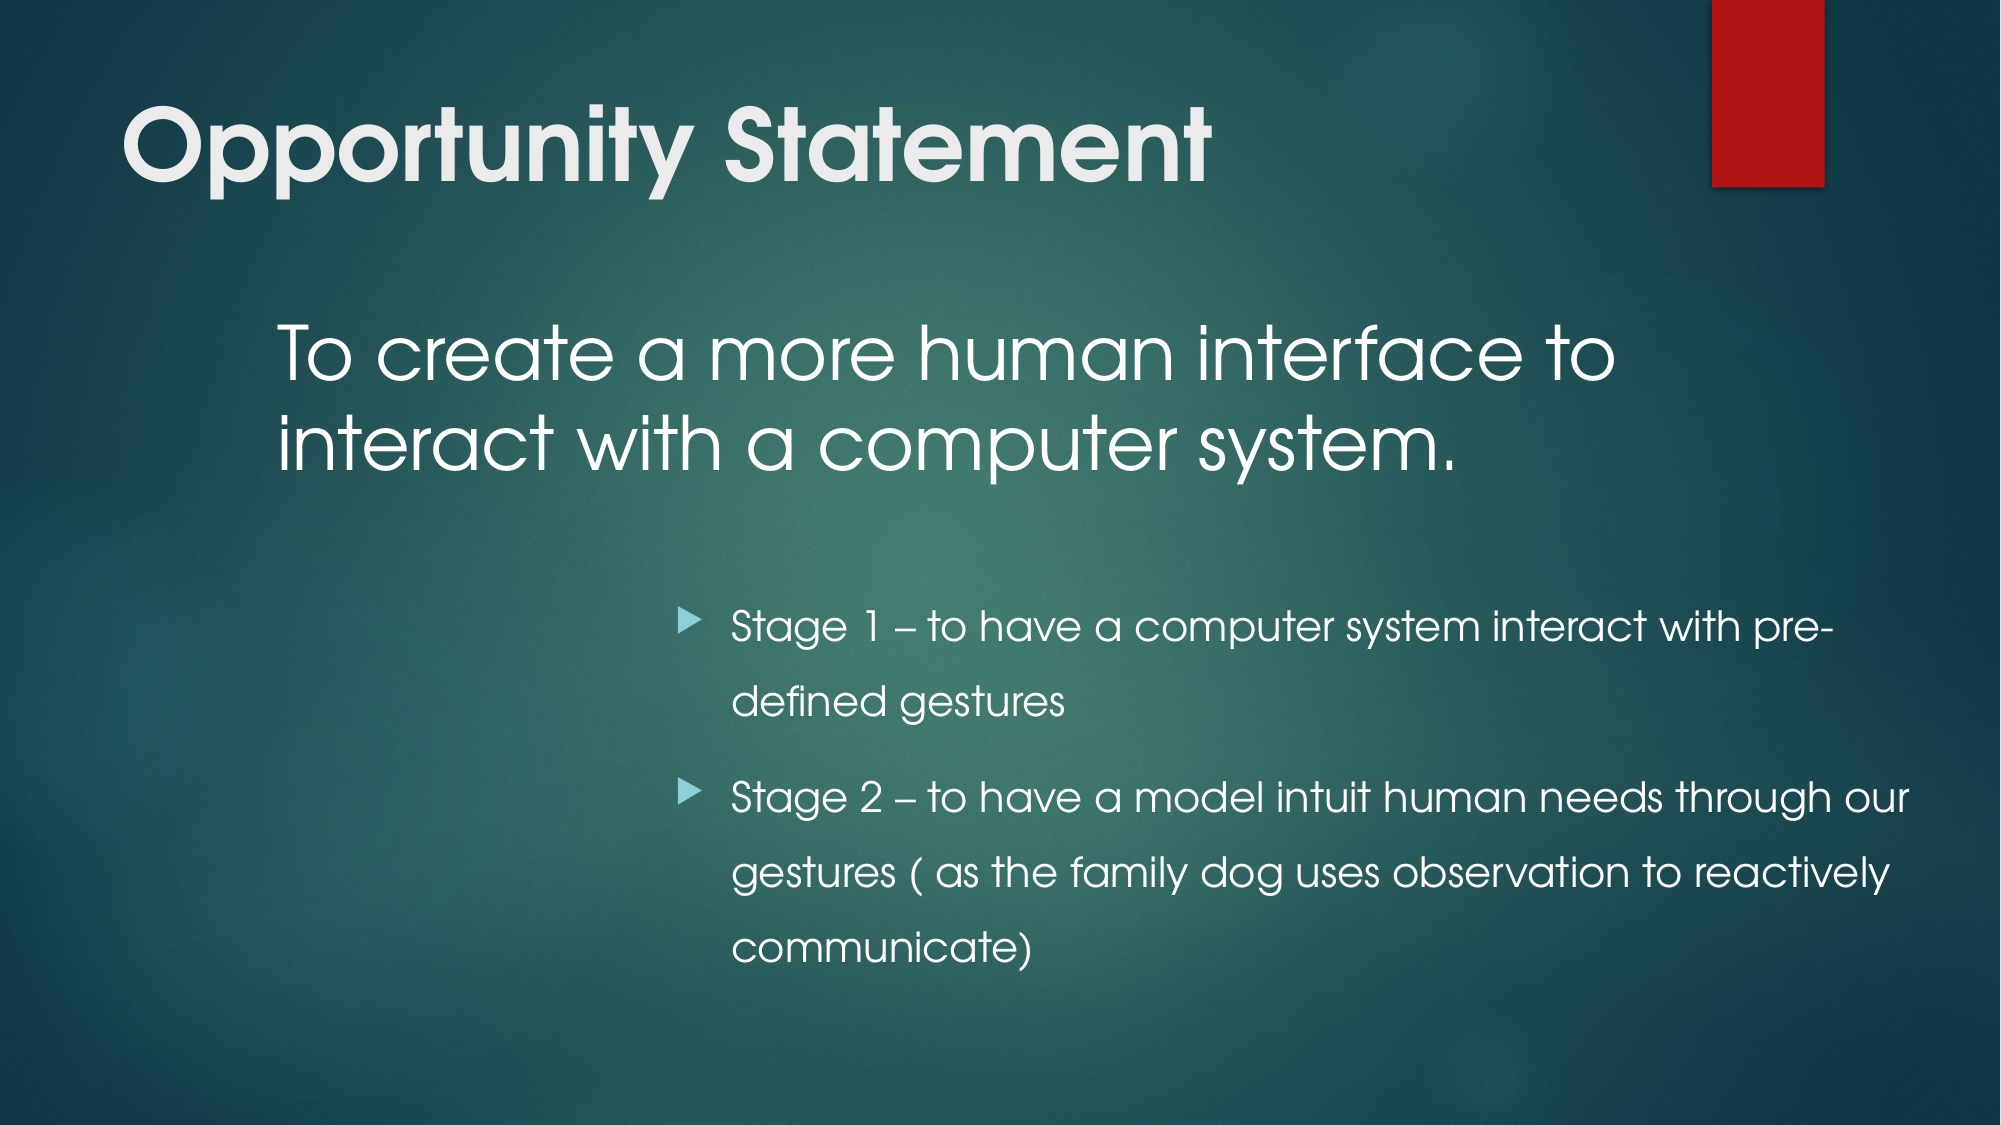

# Opportunity Statement
To create a more human interface to interact with a computer system.

Stage 1 – to have a computer system interact with pre-defined gestures
Stage 2 – to have a model intuit human needs through our gestures ( as the family dog uses observation to reactively communicate)